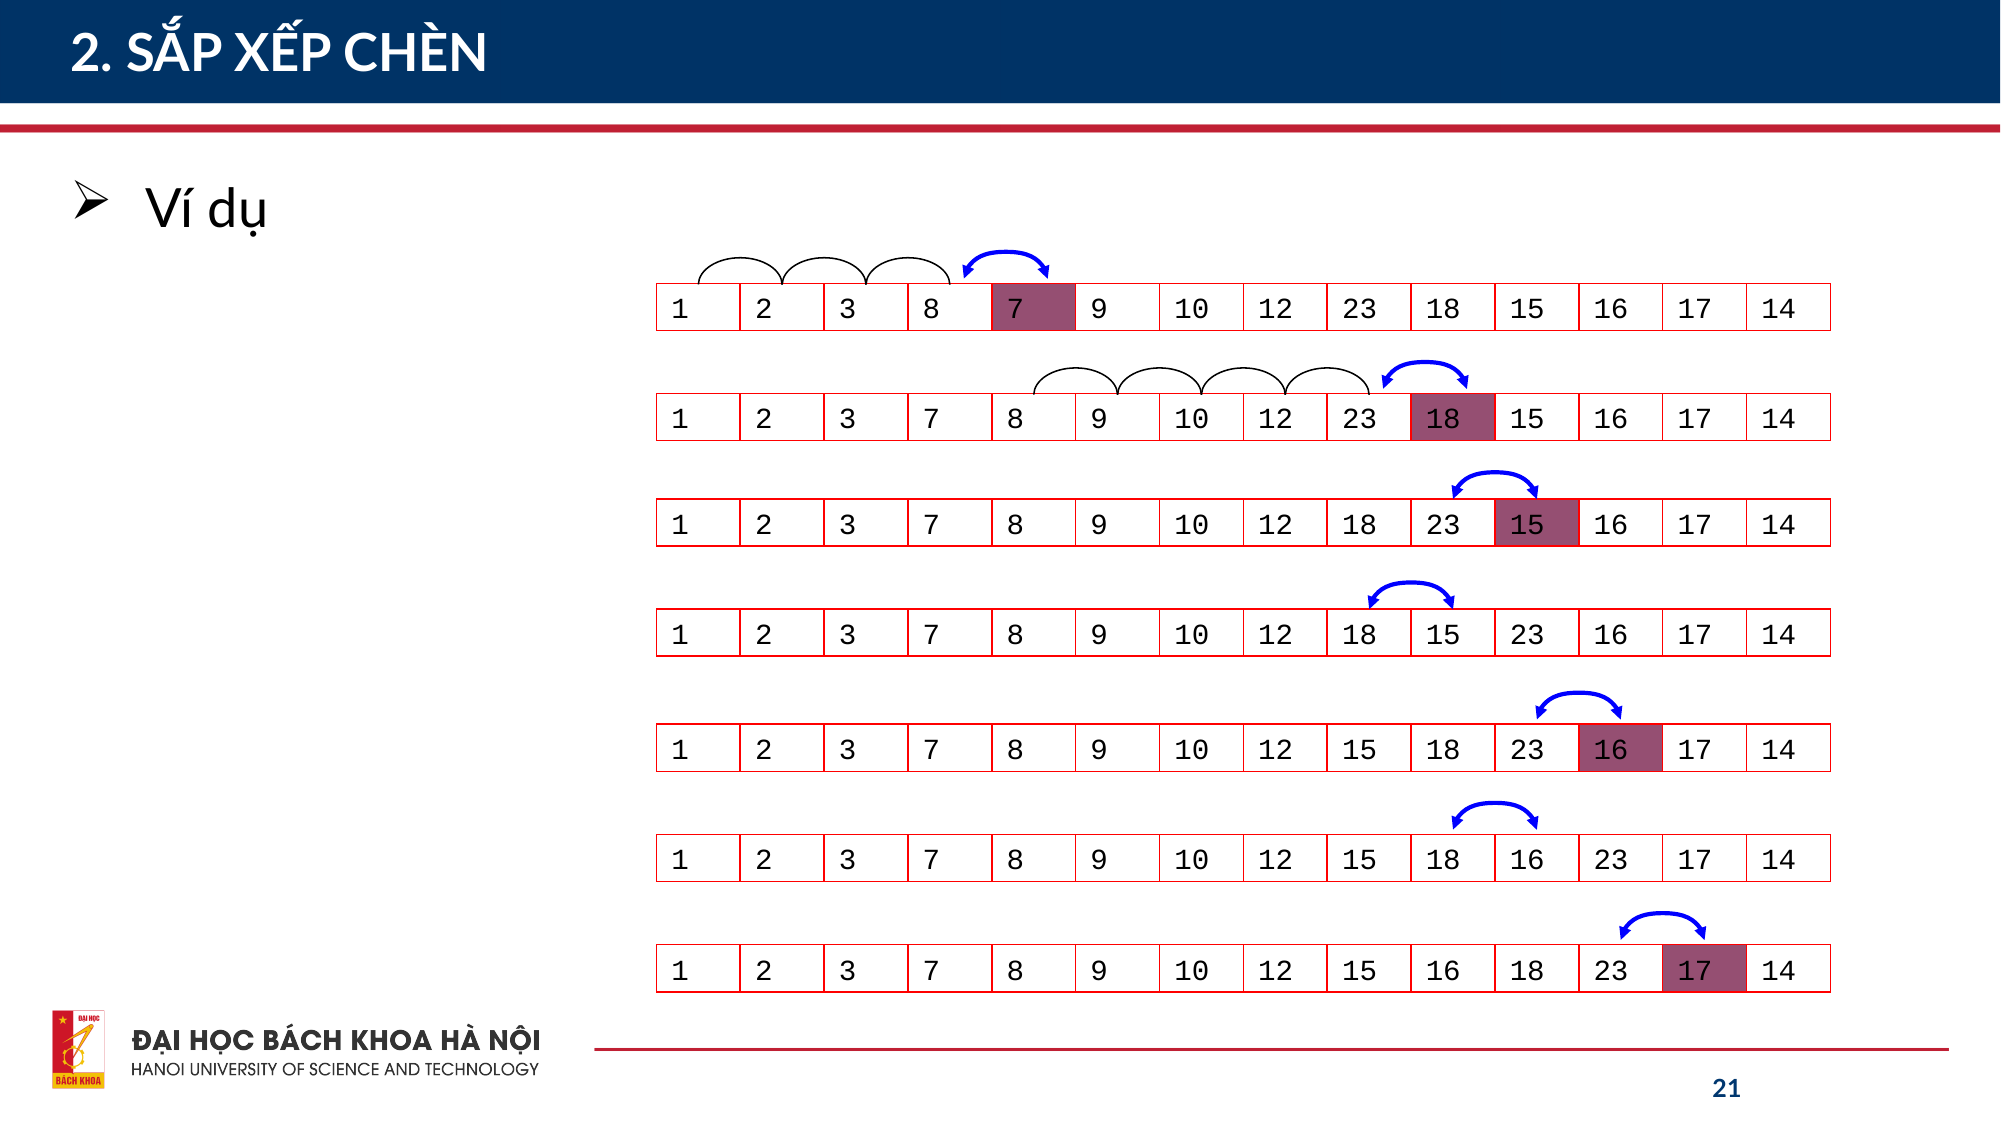

# 2. SẮP XẾP CHÈN
Ví dụ

1
2
3
8
7
9
10
12
23
18
15
16
17
14

1
2
3
7
8
9
10
12
23
18
15
16
17
14

1
2
3
7
8
9
10
12
18
23
15
16
17
14

1
2
3
7
8
9
10
12
18
15
23
16
17
14

1
2
3
7
8
9
10
12
15
18
23
16
17
14

1
2
3
7
8
9
10
12
15
18
16
23
17
14

1
2
3
7
8
9
10
12
15
16
18
23
17
14
21